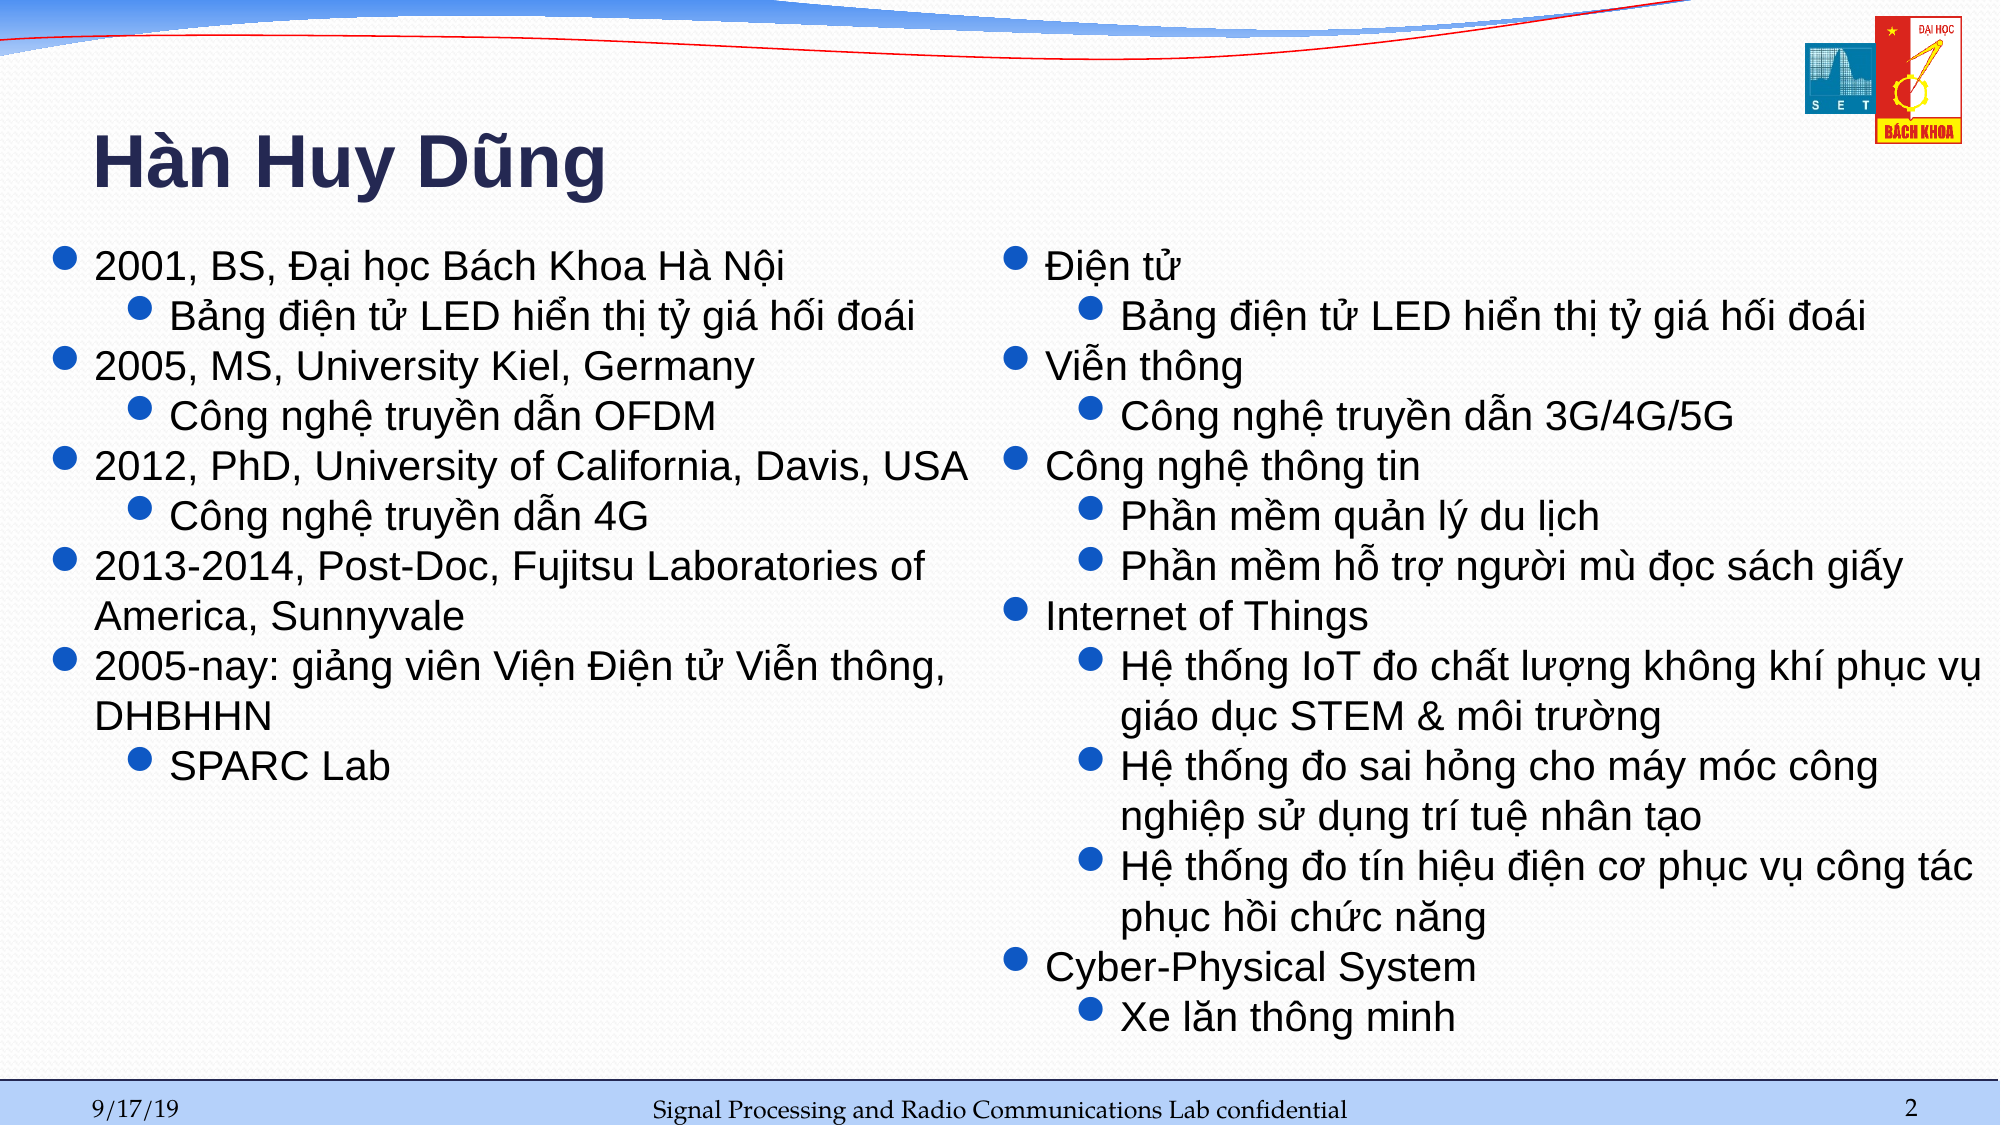

Hàn Huy Dũng
2001, BS, Đại học Bách Khoa Hà Nội
Bảng điện tử LED hiển thị tỷ giá hối đoái
2005, MS, University Kiel, Germany
Công nghệ truyền dẫn OFDM
2012, PhD, University of California, Davis, USA
Công nghệ truyền dẫn 4G
2013-2014, Post-Doc, Fujitsu Laboratories of America, Sunnyvale
2005-nay: giảng viên Viện Điện tử Viễn thông, DHBHHN
SPARC Lab

Điện tử
Bảng điện tử LED hiển thị tỷ giá hối đoái
Viễn thông
Công nghệ truyền dẫn 3G/4G/5G
Công nghệ thông tin
Phần mềm quản lý du lịch
Phần mềm hỗ trợ người mù đọc sách giấy
Internet of Things
Hệ thống IoT đo chất lượng không khí phục vụ giáo dục STEM & môi trường
Hệ thống đo sai hỏng cho máy móc công nghiệp sử dụng trí tuệ nhân tạo
Hệ thống đo tín hiệu điện cơ phục vụ công tác phục hồi chức năng
Cyber-Physical System
Xe lăn thông minh

2
9/17/19
Signal Processing and Radio Communications Lab confidential